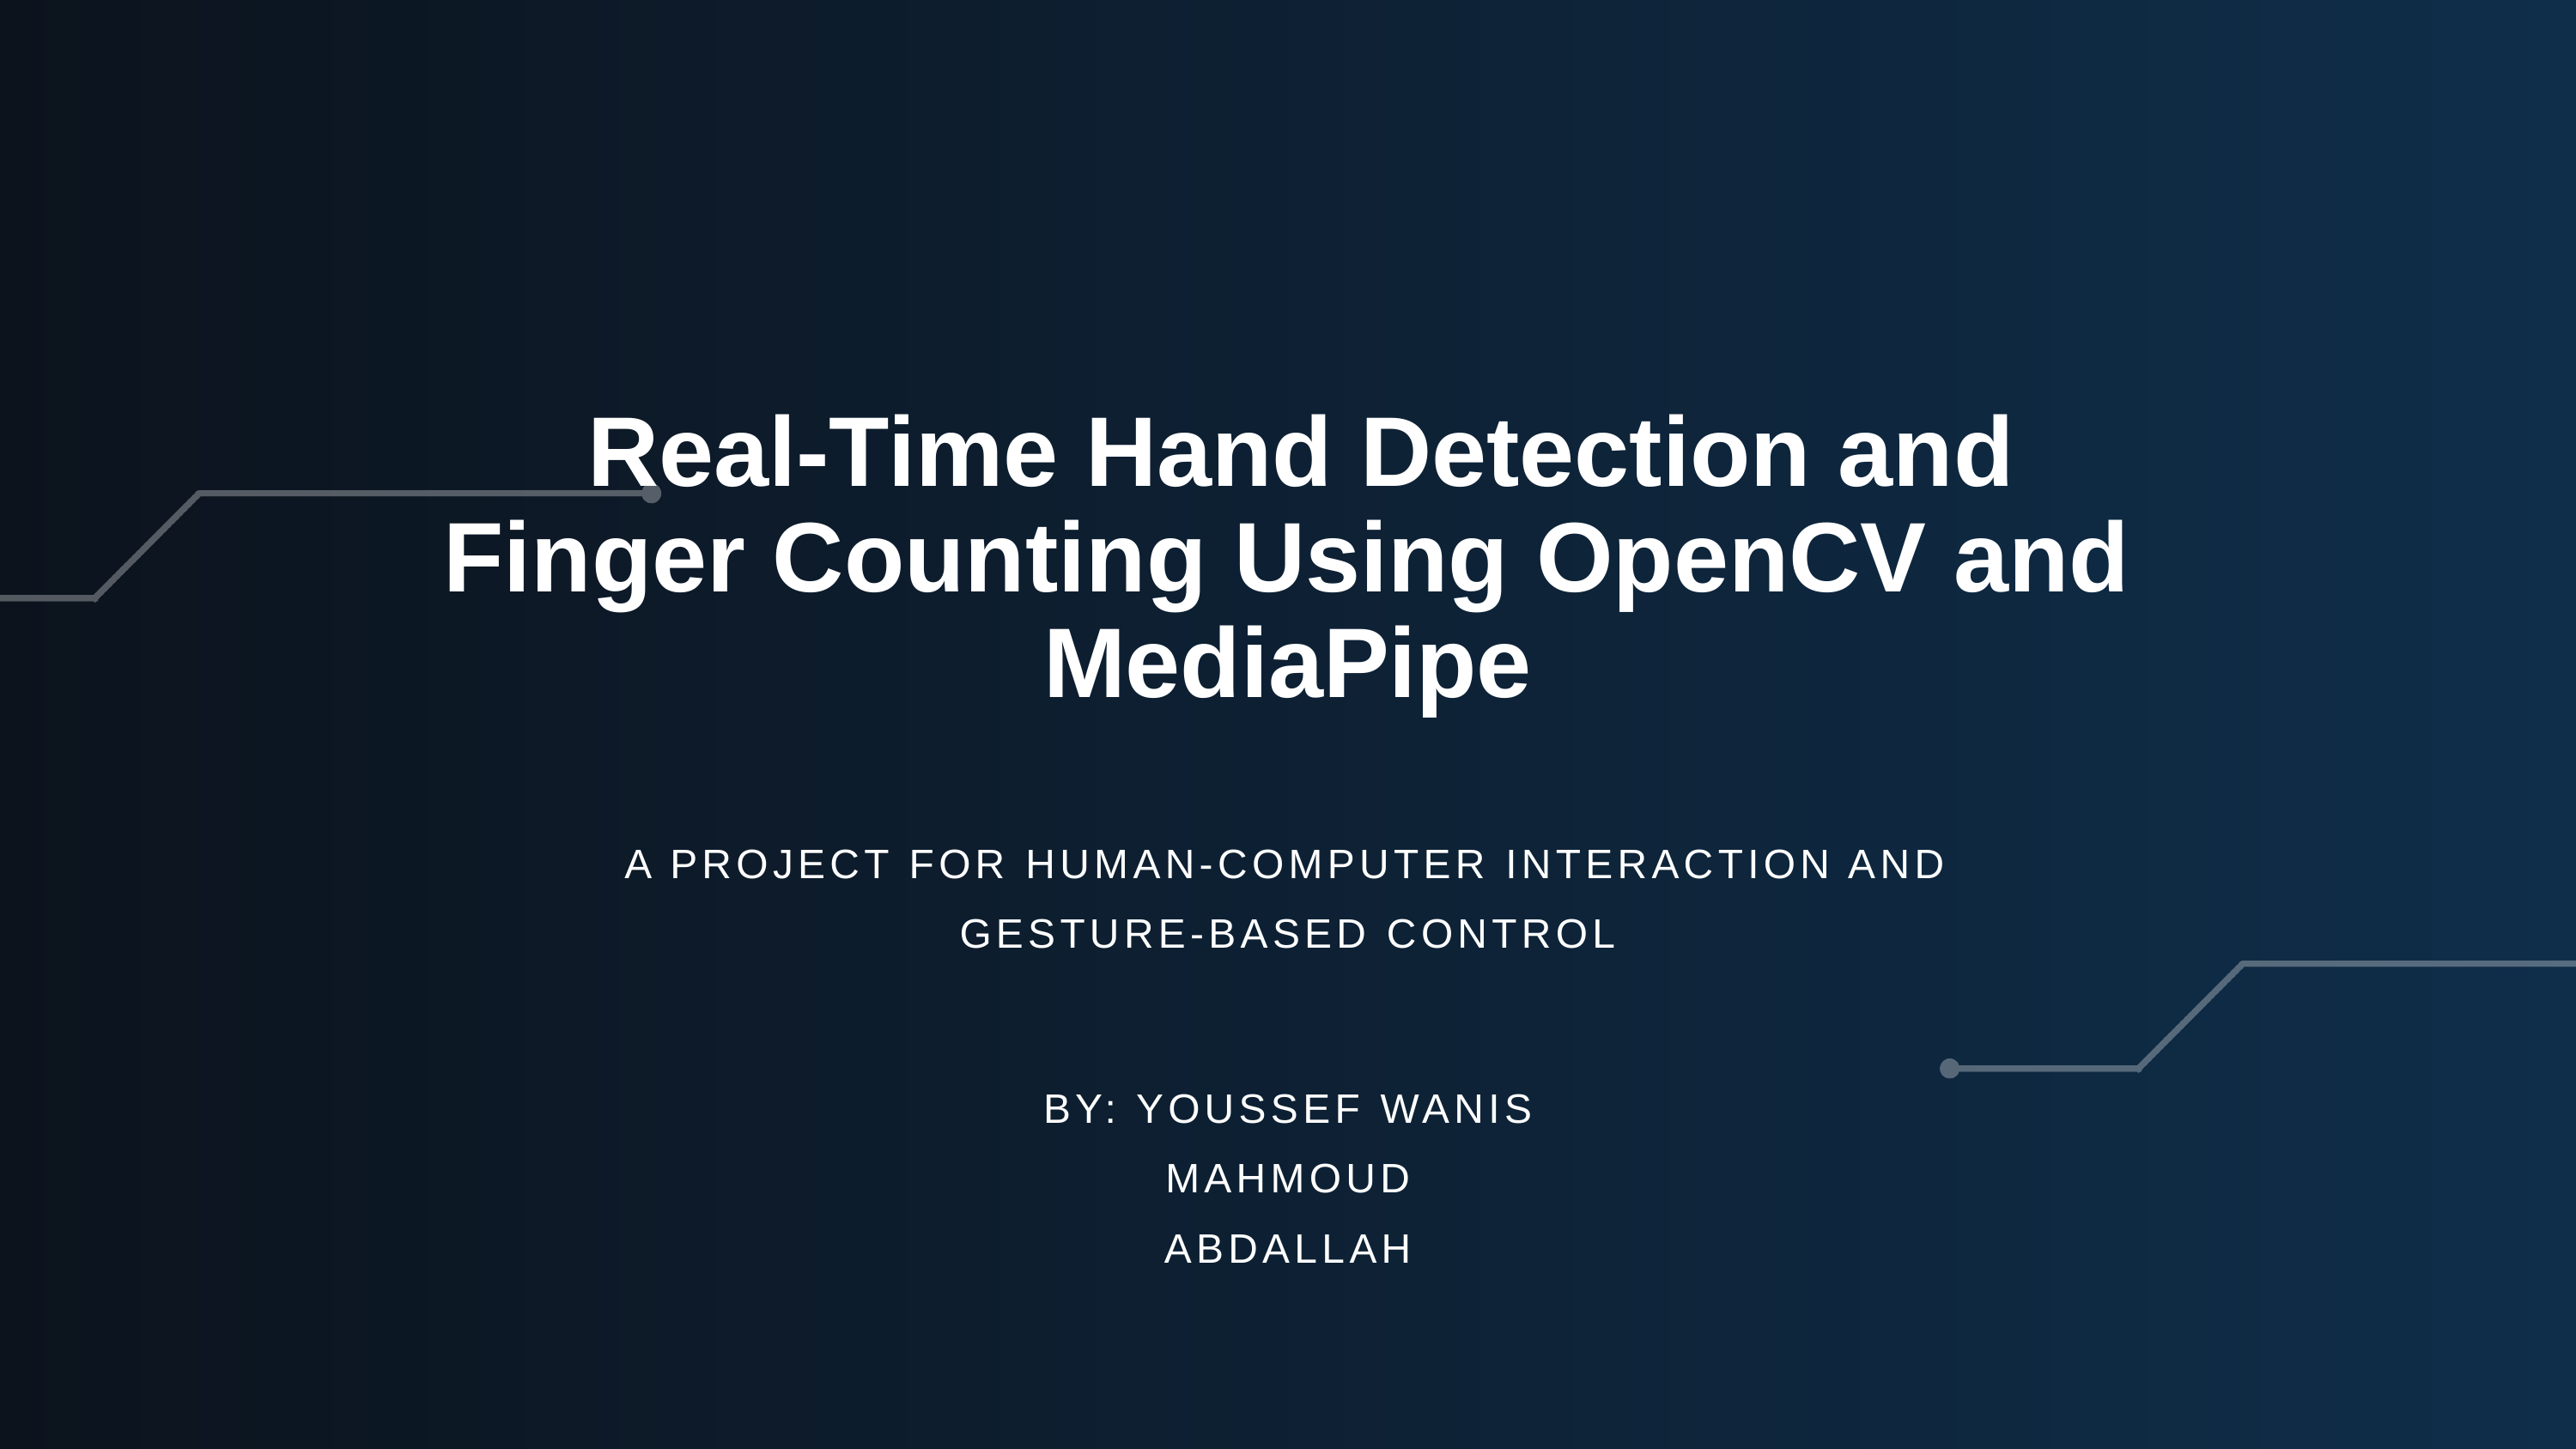

Real-Time Hand Detection and Finger Counting Using OpenCV and MediaPipe

A PROJECT FOR HUMAN-COMPUTER INTERACTION AND GESTURE-BASED CONTROL

BY: YOUSSEF WANIS
MAHMOUD
ABDALLAH